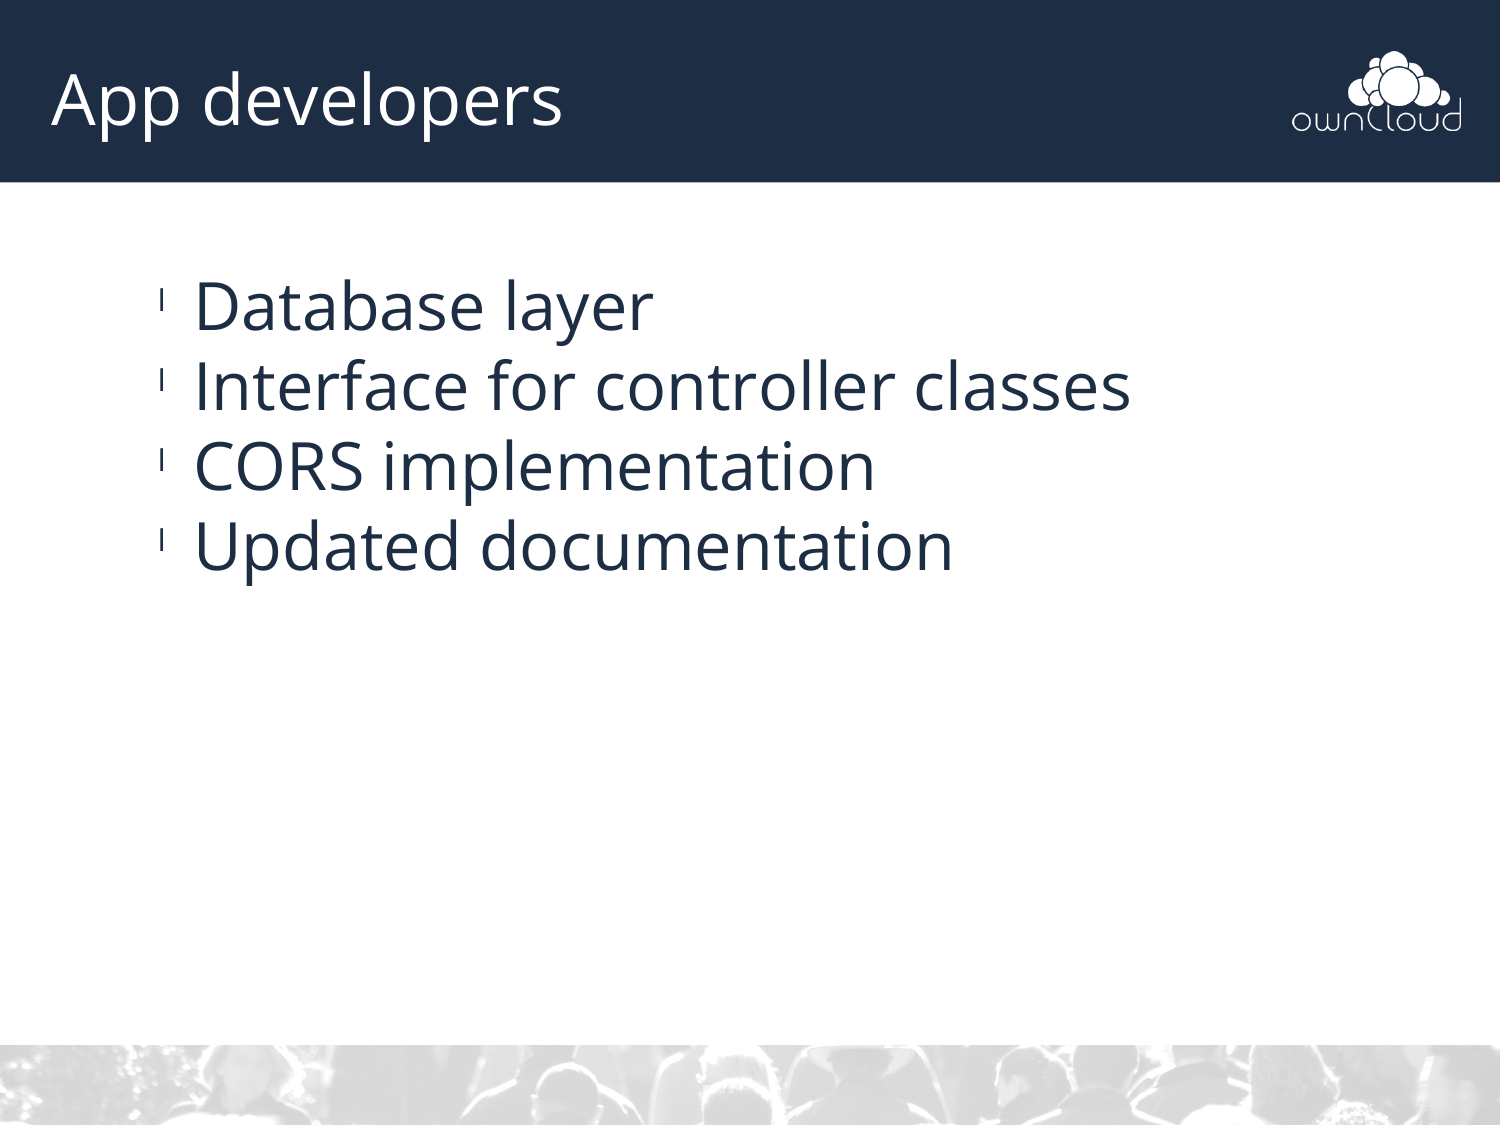

App developers
Database layer
Interface for controller classes
CORS implementation
Updated documentation